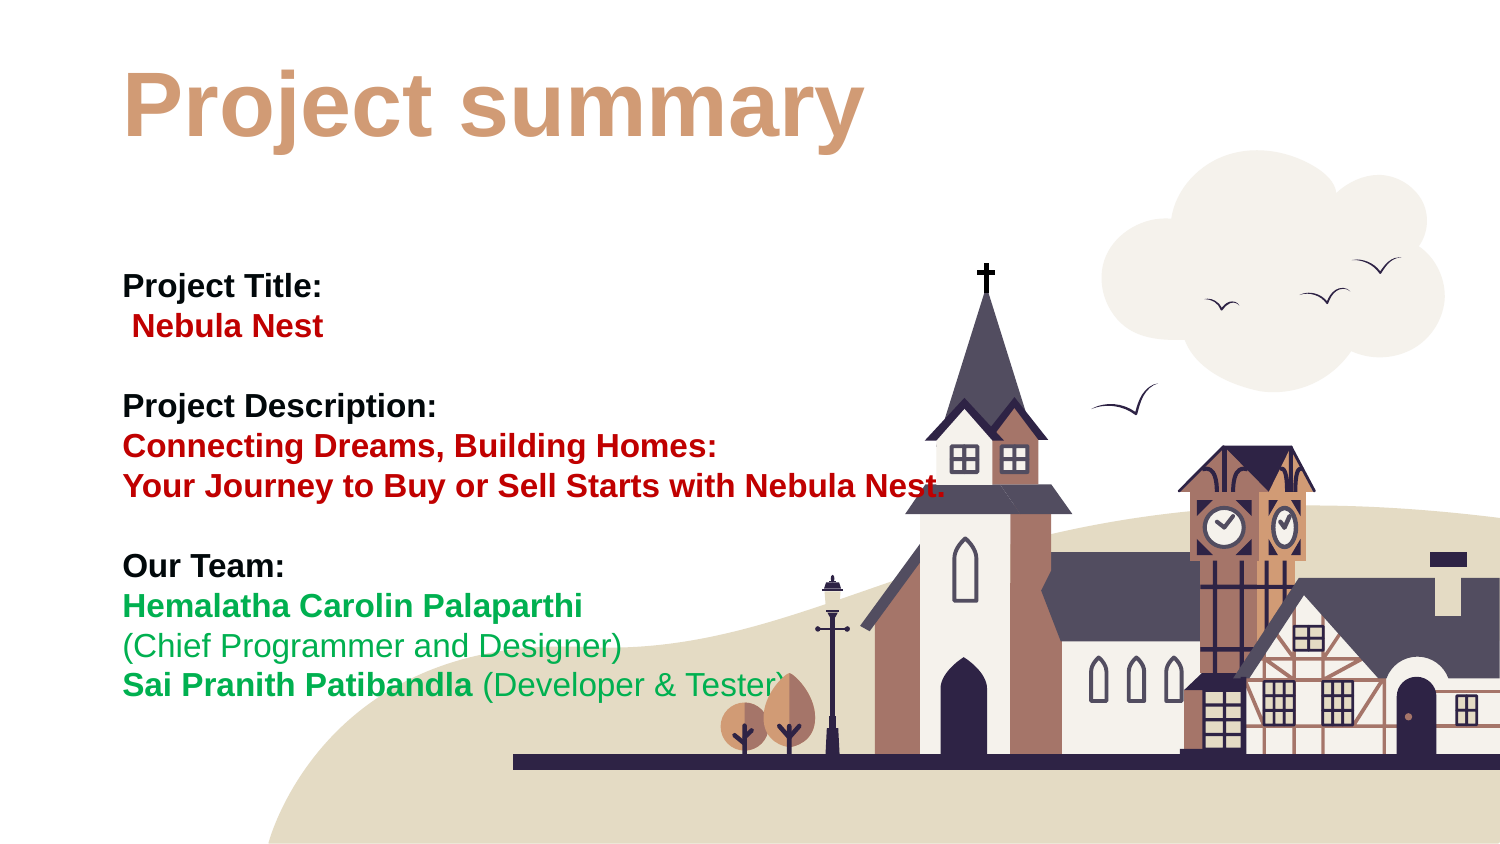

# Project summary Project Title: Nebula Nest Project Description: Connecting Dreams, Building Homes: Your Journey to Buy or Sell Starts with Nebula Nest. Our Team: Hemalatha Carolin Palaparthi (Chief Programmer and Designer) Sai Pranith Patibandla (Developer & Tester)